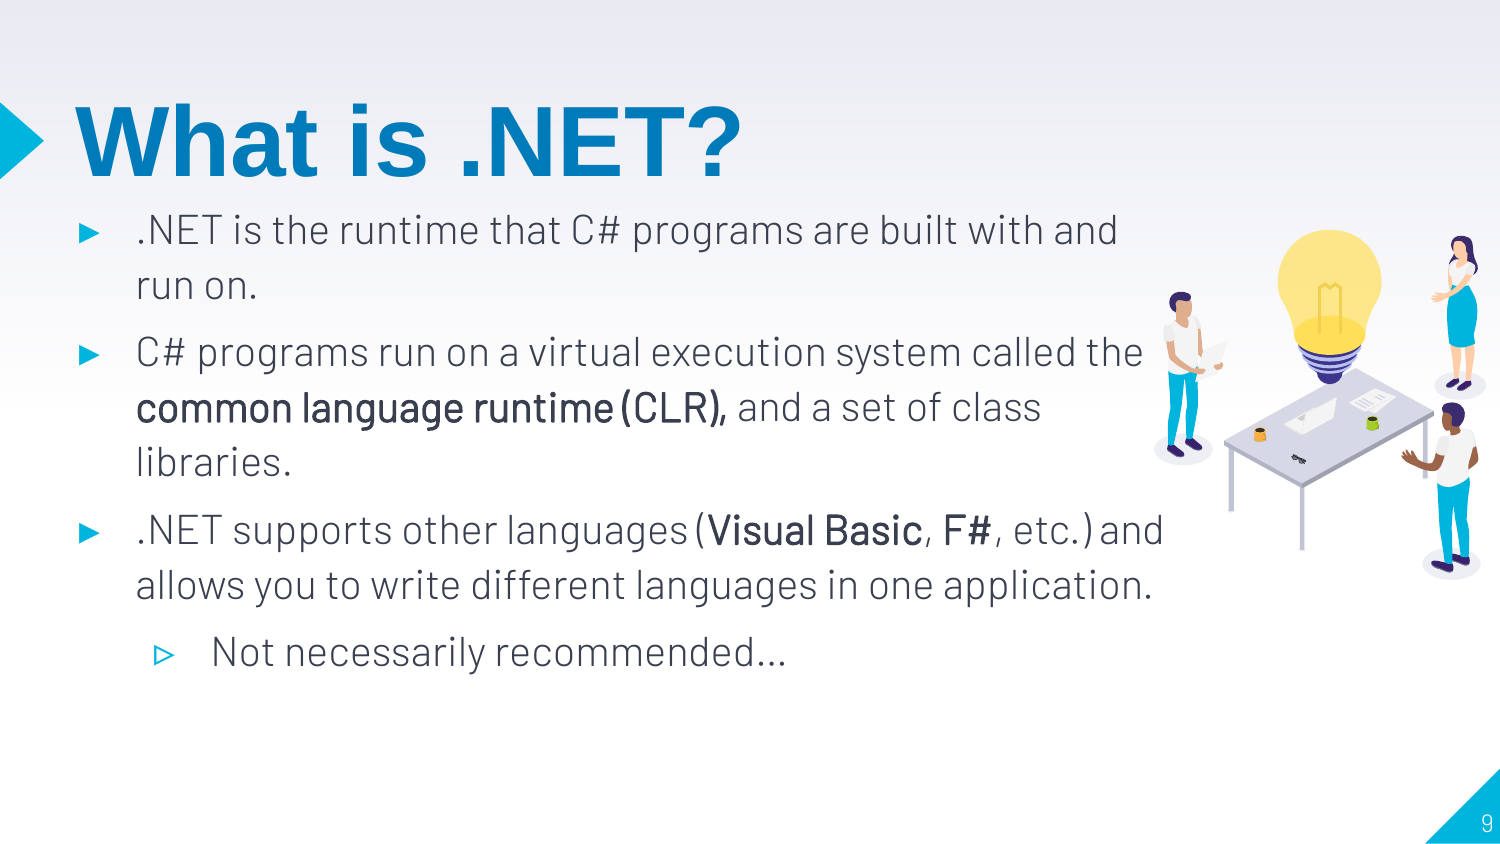

# What is .NET?
.NET is the runtime that C# programs are built with and run on.
C# programs run on a virtual execution system called the common language runtime (CLR), and a set of class libraries.
.NET supports other languages (Visual Basic, F#, etc.) and allows you to write different languages in one application.
Not necessarily recommended…

9